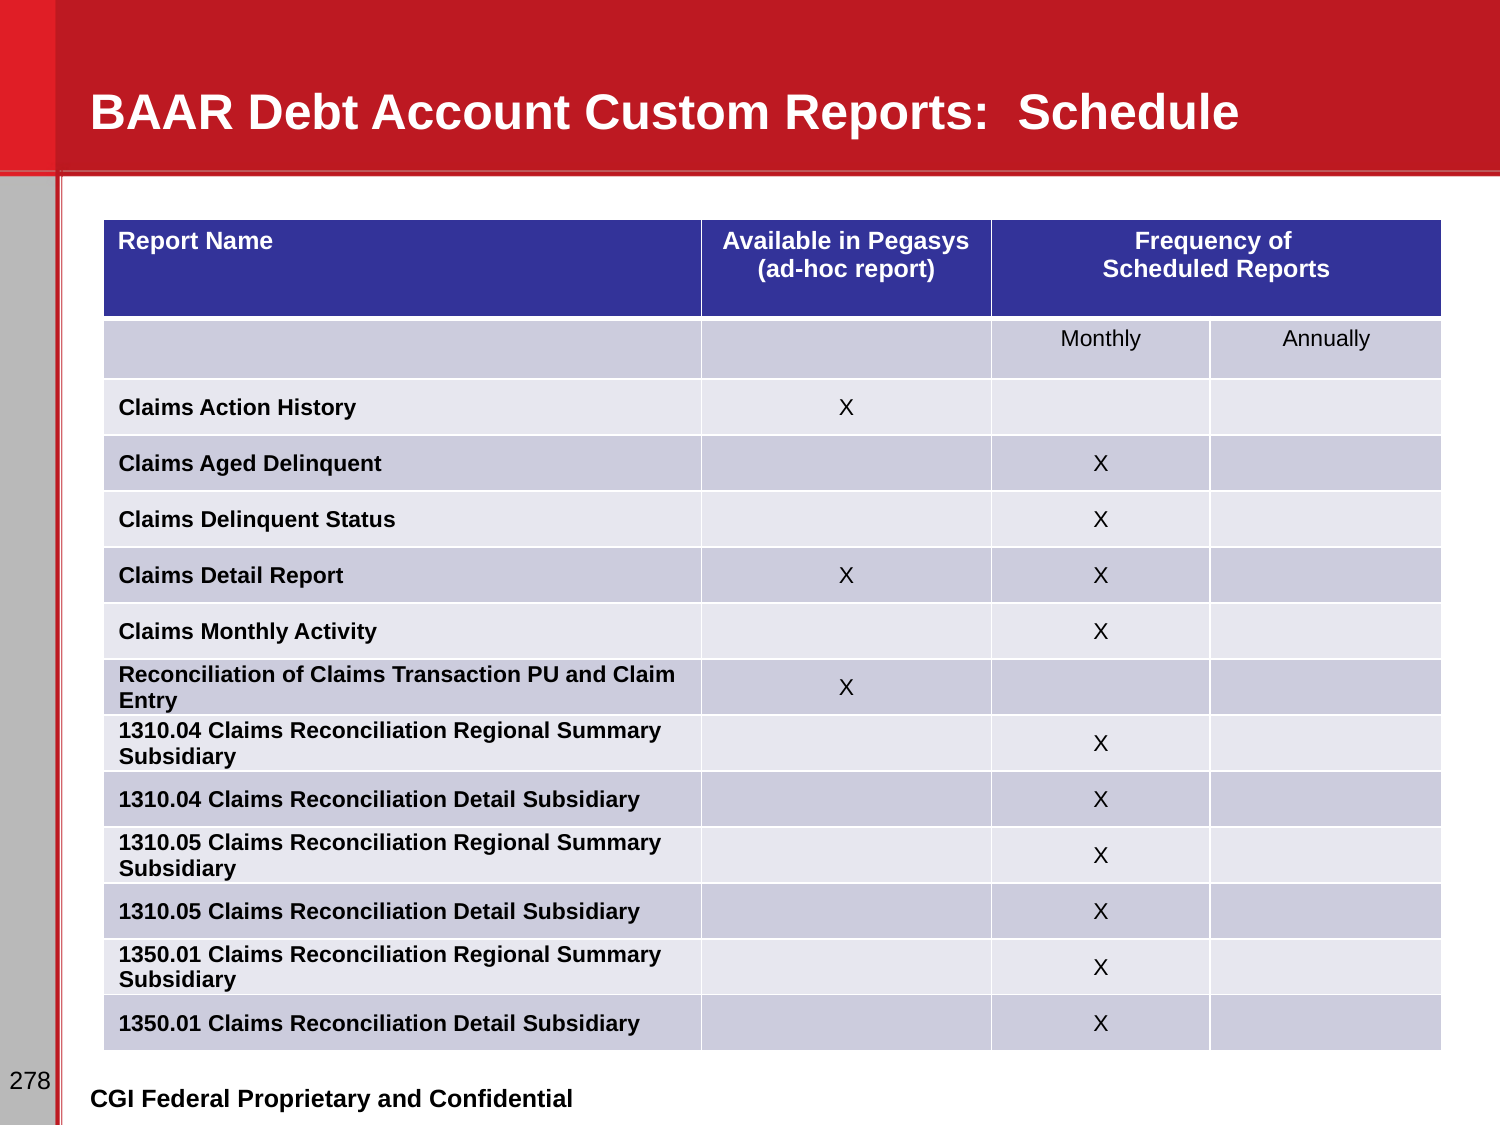

# BAAR Debt Account Custom Reports:  Schedule
| Report Name | Available in Pegasys (ad-hoc report) | Frequency of Scheduled Reports |  |
| --- | --- | --- | --- |
|  |  | Monthly | Annually |
| Claims Action History | X |  |  |
| Claims Aged Delinquent |  | X |  |
| Claims Delinquent Status |  | X |  |
| Claims Detail Report | X | X |  |
| Claims Monthly Activity |  | X |  |
| Reconciliation of Claims Transaction PU and Claim Entry | X |  |  |
| 1310.04 Claims Reconciliation Regional Summary Subsidiary |  | X |  |
| 1310.04 Claims Reconciliation Detail Subsidiary |  | X |  |
| 1310.05 Claims Reconciliation Regional Summary Subsidiary |  | X |  |
| 1310.05 Claims Reconciliation Detail Subsidiary |  | X |  |
| 1350.01 Claims Reconciliation Regional Summary Subsidiary |  | X |  |
| 1350.01 Claims Reconciliation Detail Subsidiary |  | X |  |

278
CGI Federal Proprietary and Confidential